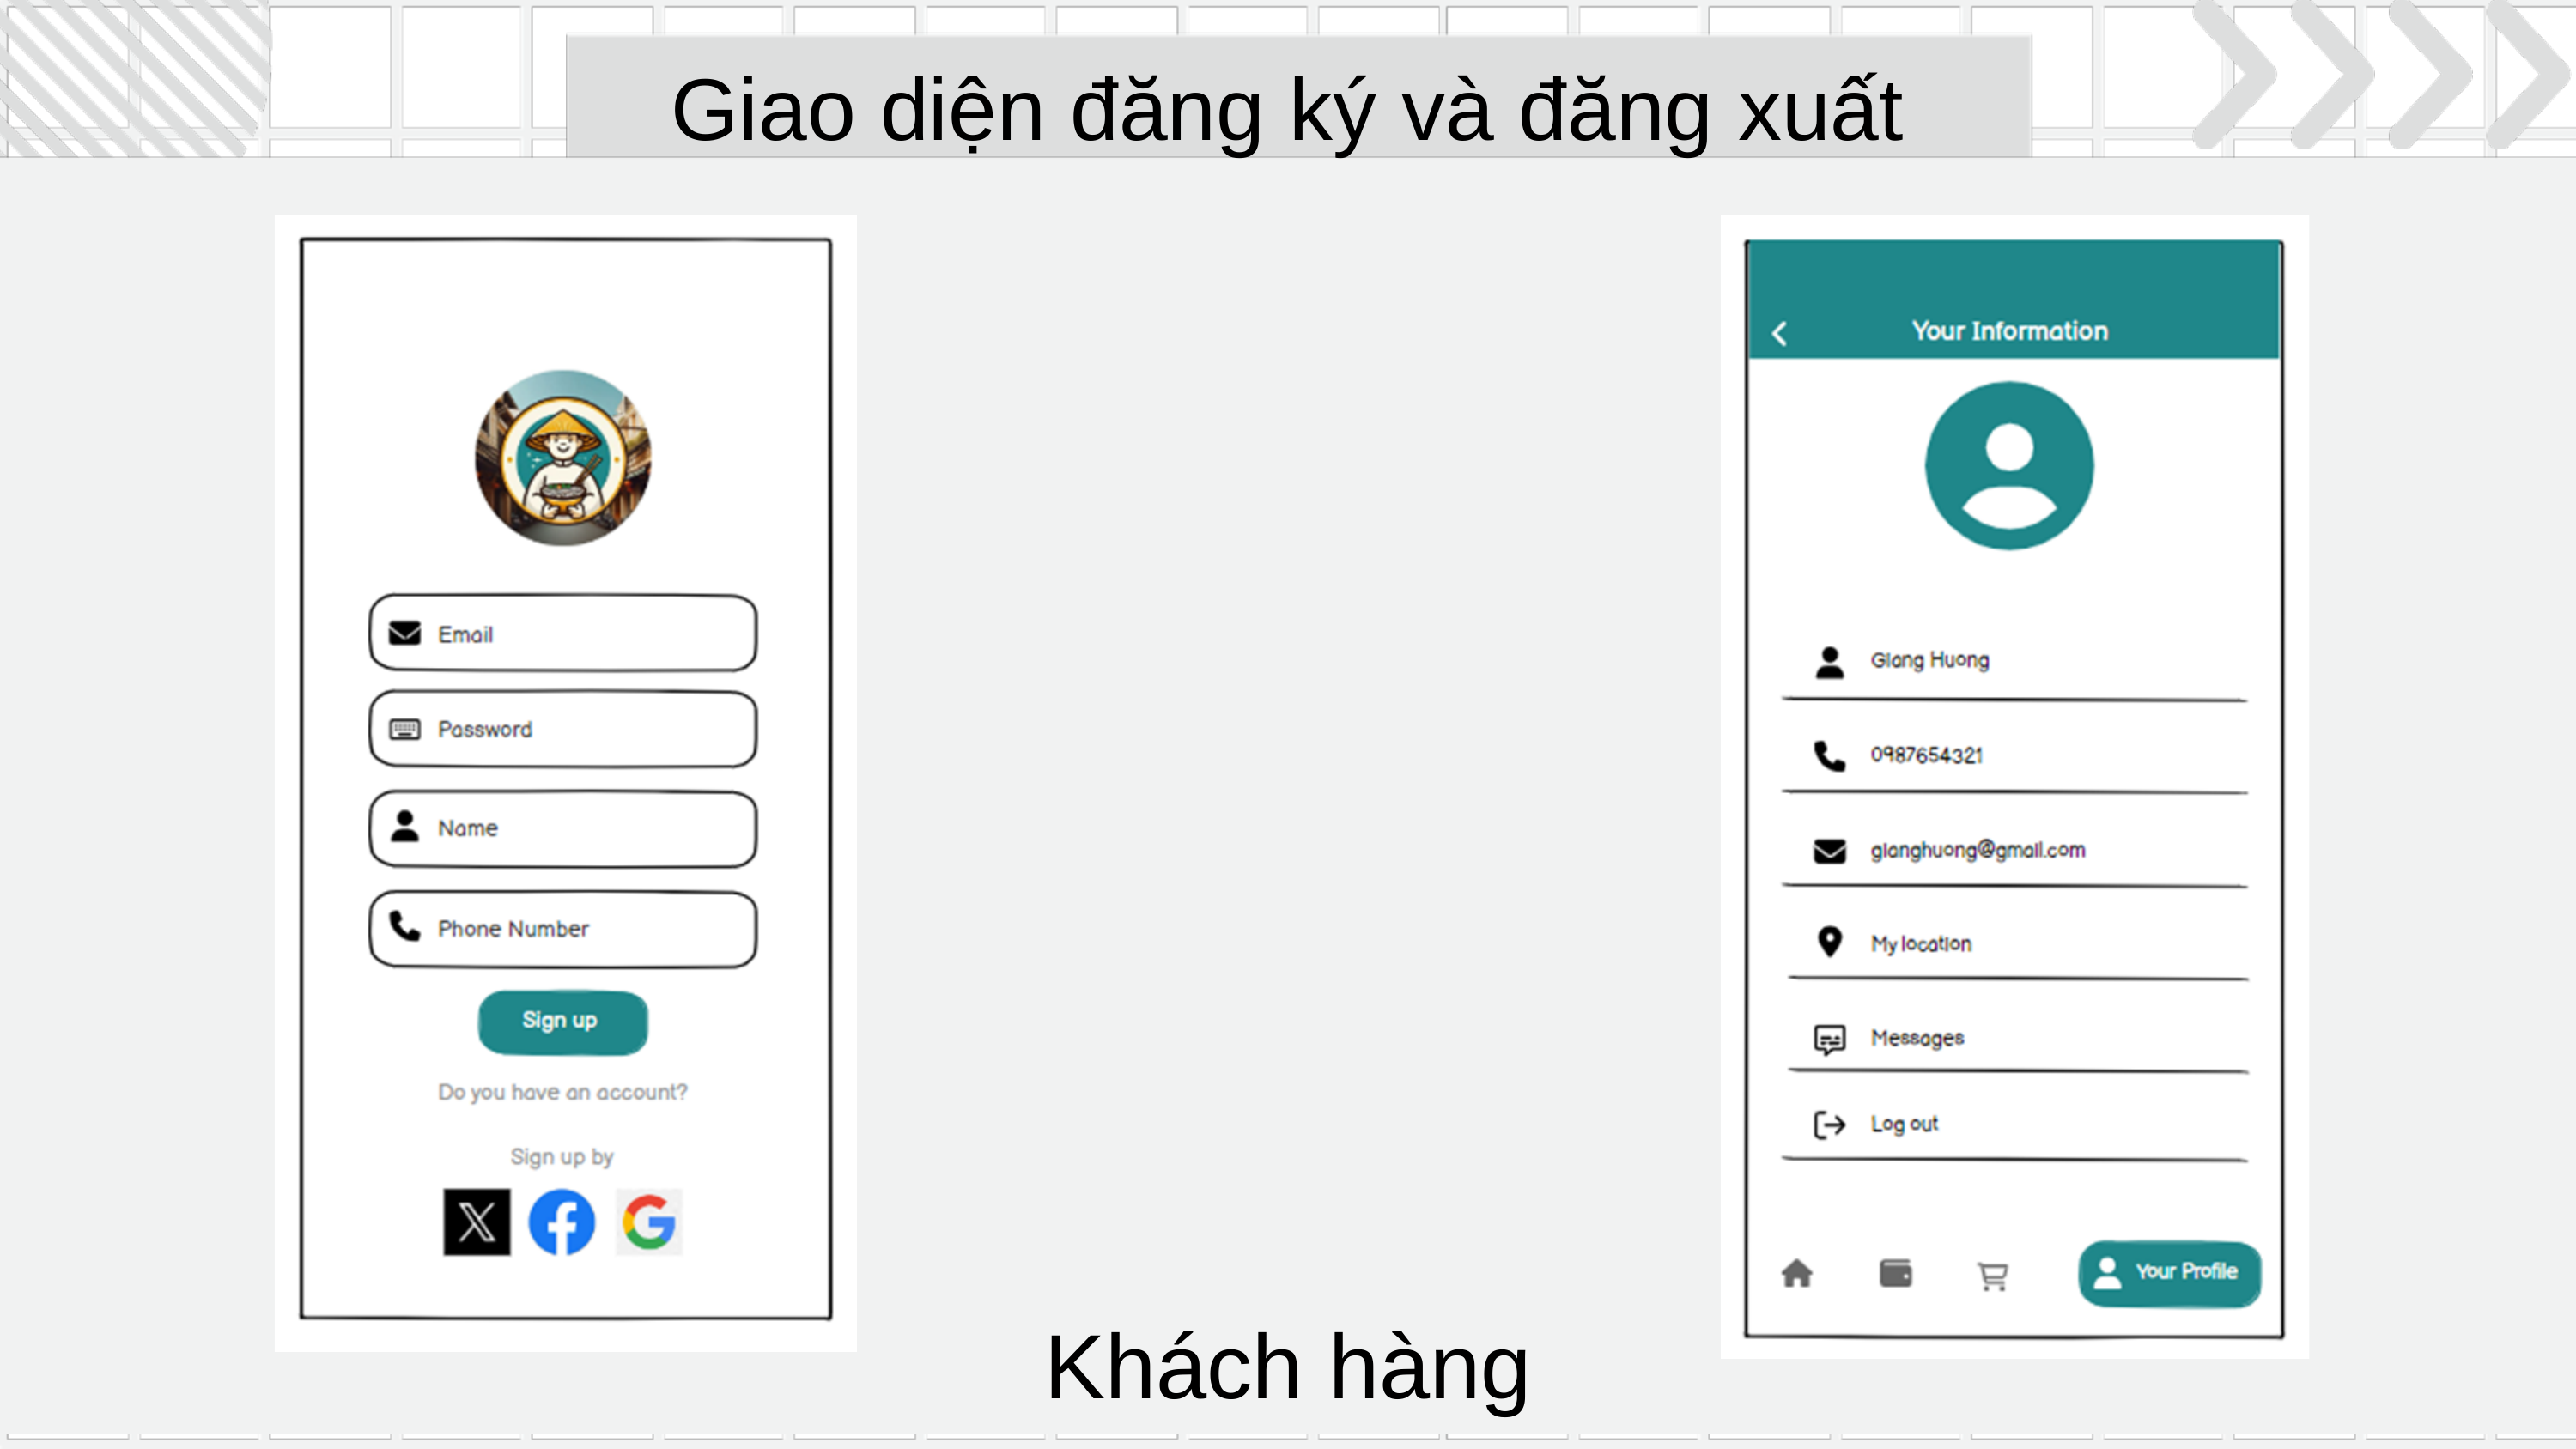

Giao diện đăng ký và đăng xuất

Khách hàng